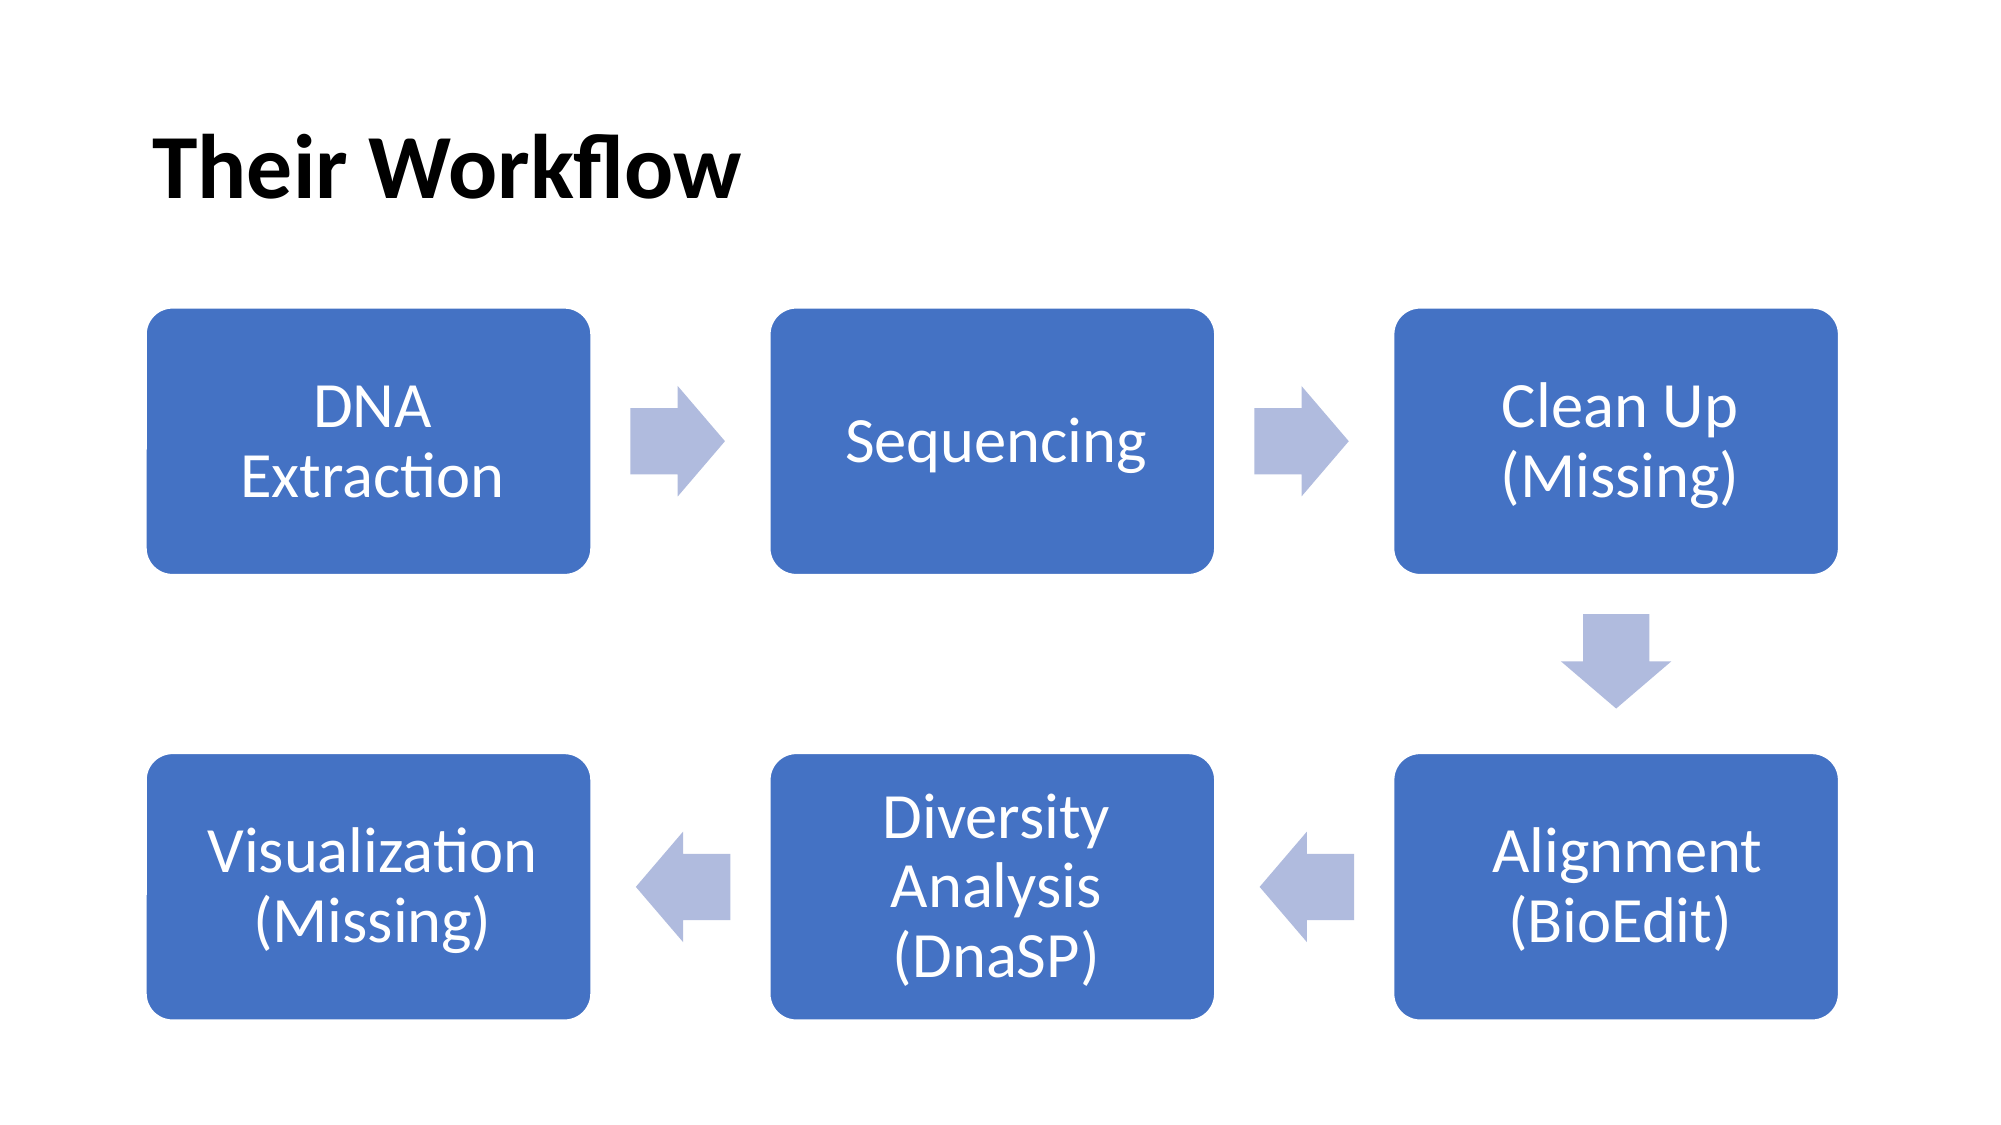

# Their Workflow
DNA Extraction

 Sequencing

Clean Up (Missing)

 Alignment (BioEdit)

Diversity Analysis (DnaSP)

Visualization (Missing)